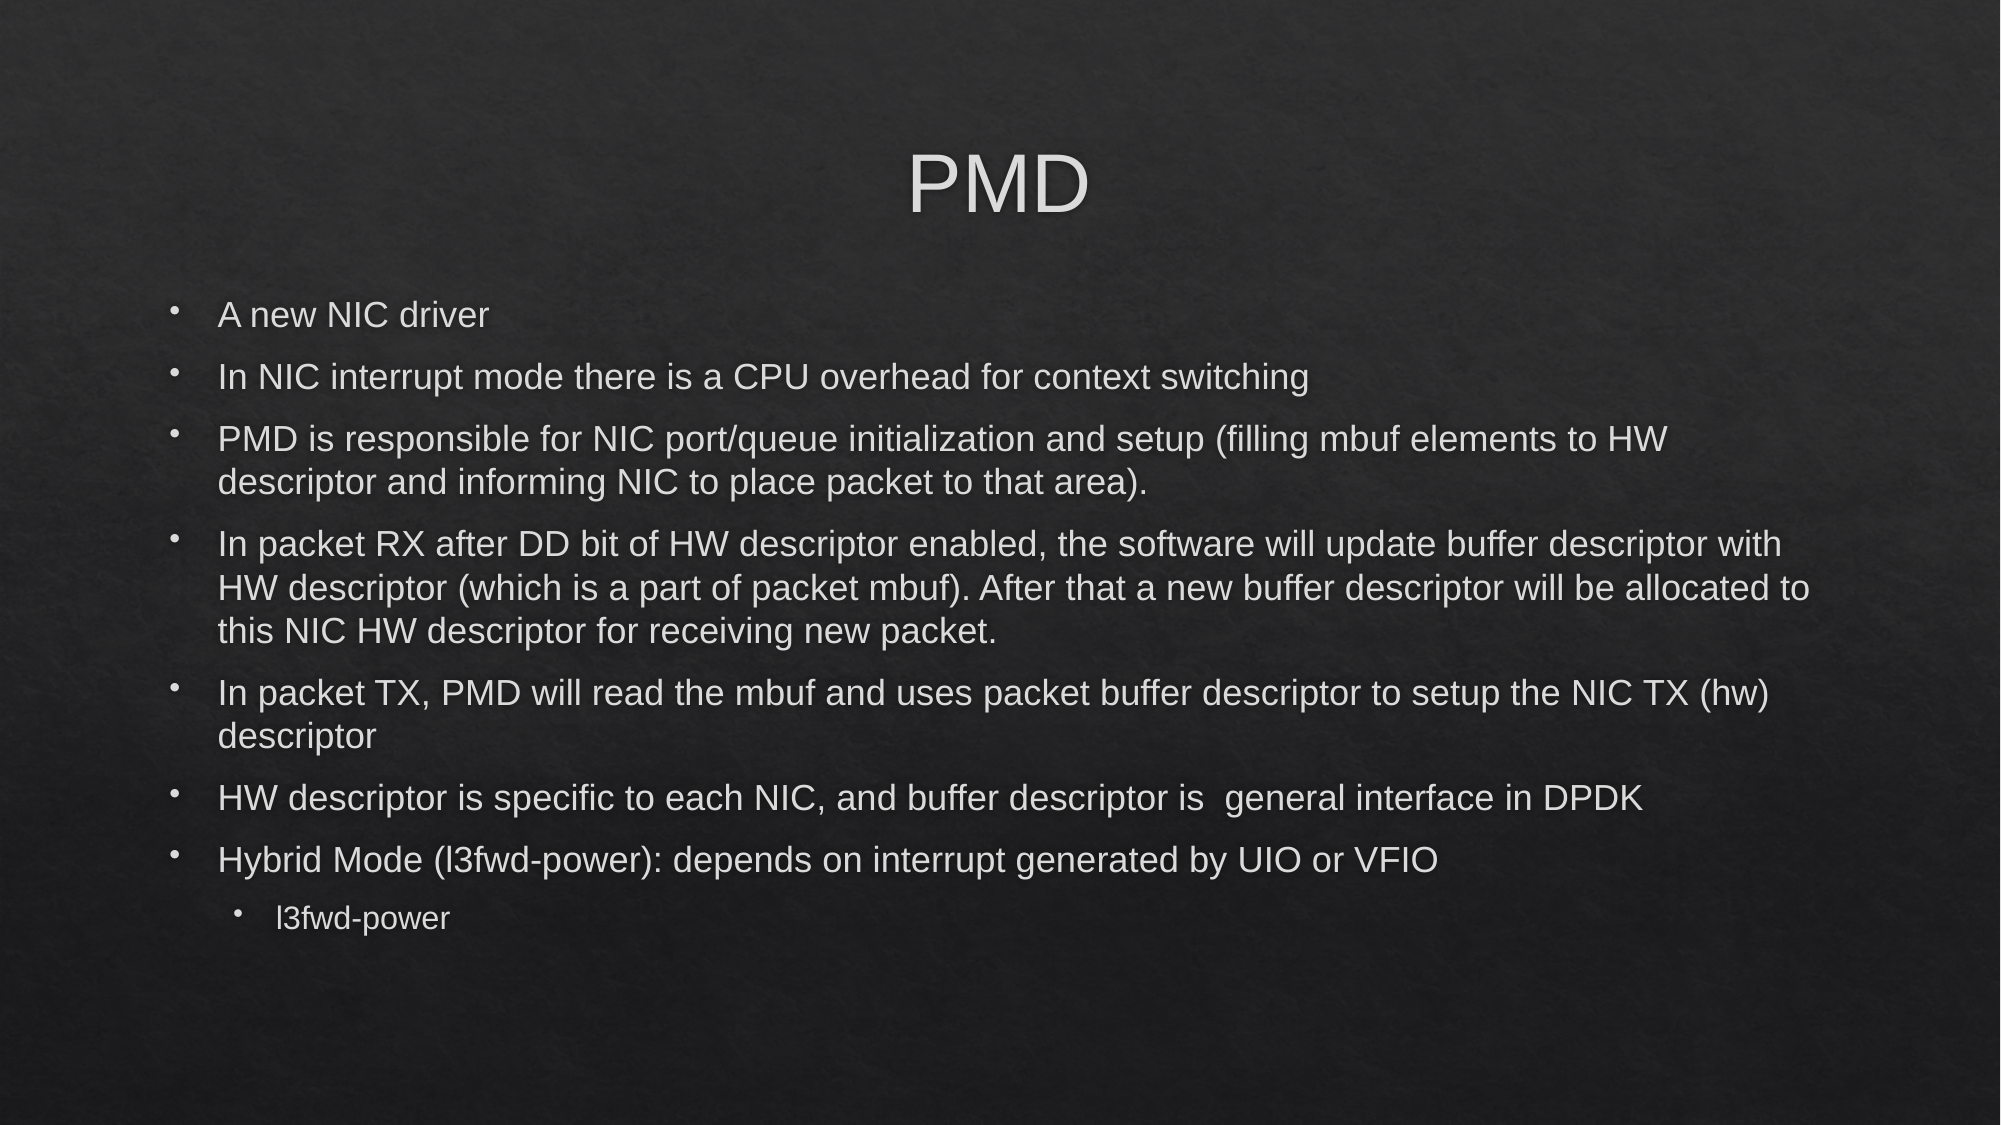

# PMD
A new NIC driver
In NIC interrupt mode there is a CPU overhead for context switching
PMD is responsible for NIC port/queue initialization and setup (filling mbuf elements to HW descriptor and informing NIC to place packet to that area).
In packet RX after DD bit of HW descriptor enabled, the software will update buffer descriptor with HW descriptor (which is a part of packet mbuf). After that a new buffer descriptor will be allocated to this NIC HW descriptor for receiving new packet.
In packet TX, PMD will read the mbuf and uses packet buffer descriptor to setup the NIC TX (hw) descriptor
HW descriptor is specific to each NIC, and buffer descriptor is  general interface in DPDK
Hybrid Mode (l3fwd-power): depends on interrupt generated by UIO or VFIO
l3fwd-power